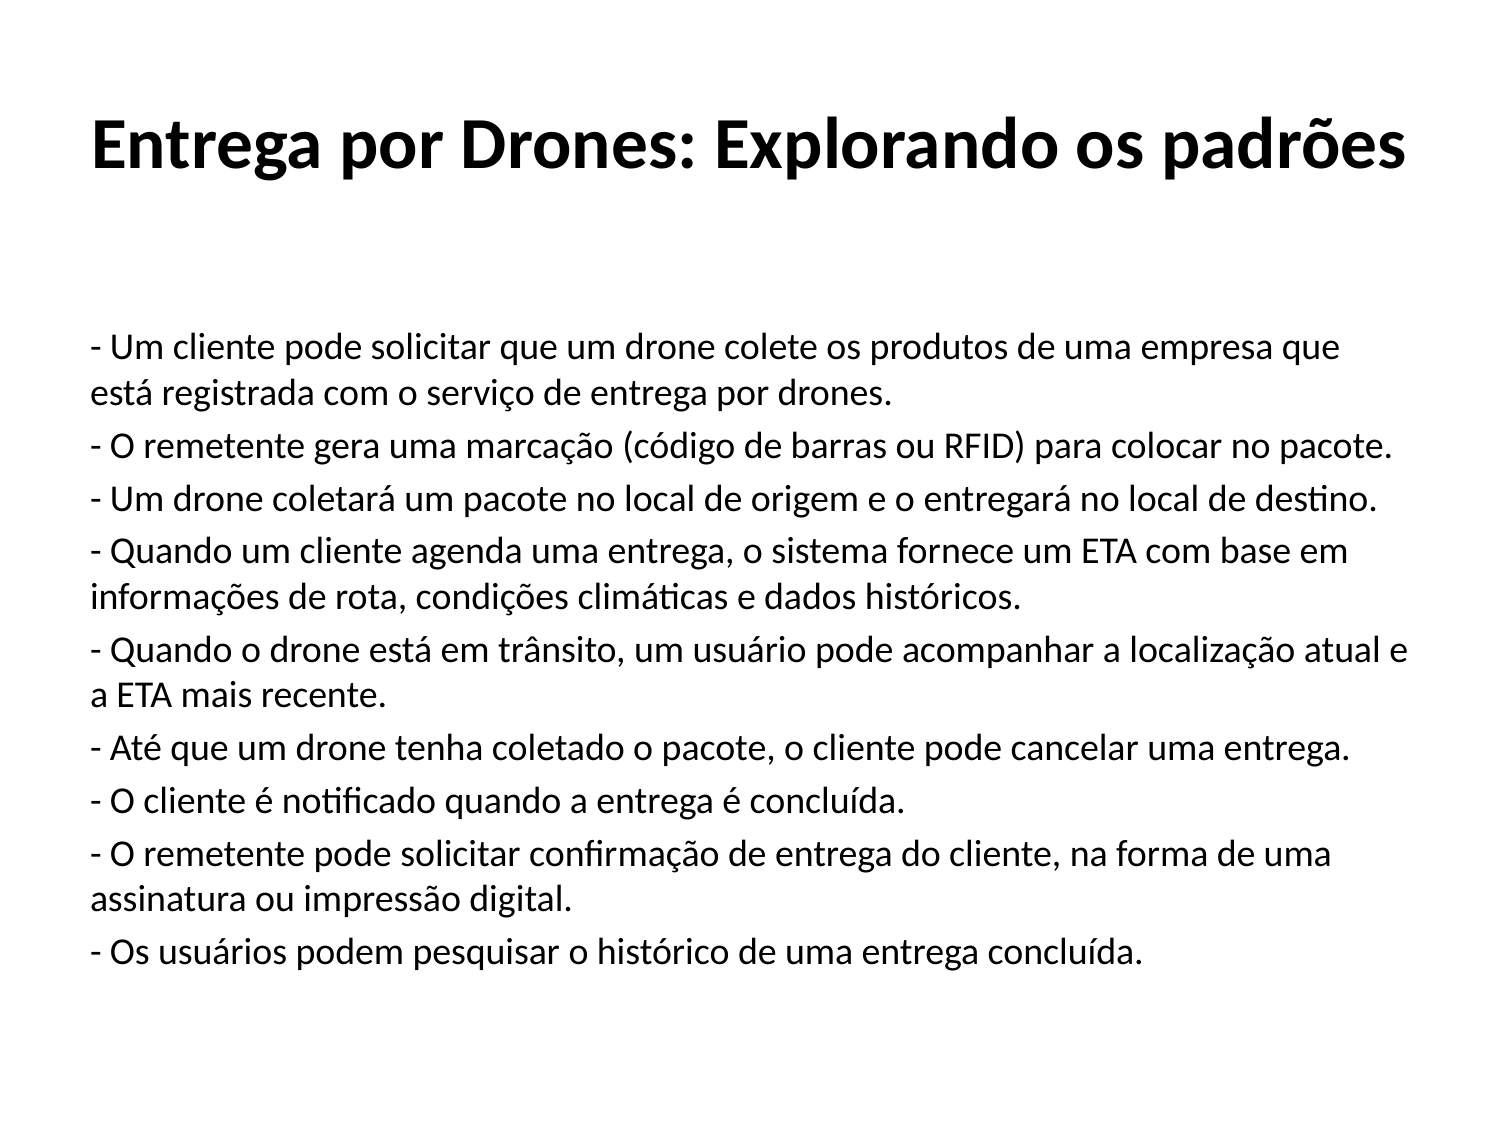

# Entrega por Drones: Explorando os padrões
- Um cliente pode solicitar que um drone colete os produtos de uma empresa que está registrada com o serviço de entrega por drones.
- O remetente gera uma marcação (código de barras ou RFID) para colocar no pacote.
- Um drone coletará um pacote no local de origem e o entregará no local de destino.
- Quando um cliente agenda uma entrega, o sistema fornece um ETA com base em informações de rota, condições climáticas e dados históricos.
- Quando o drone está em trânsito, um usuário pode acompanhar a localização atual e a ETA mais recente.
- Até que um drone tenha coletado o pacote, o cliente pode cancelar uma entrega.
- O cliente é notificado quando a entrega é concluída.
- O remetente pode solicitar confirmação de entrega do cliente, na forma de uma assinatura ou impressão digital.
- Os usuários podem pesquisar o histórico de uma entrega concluída.